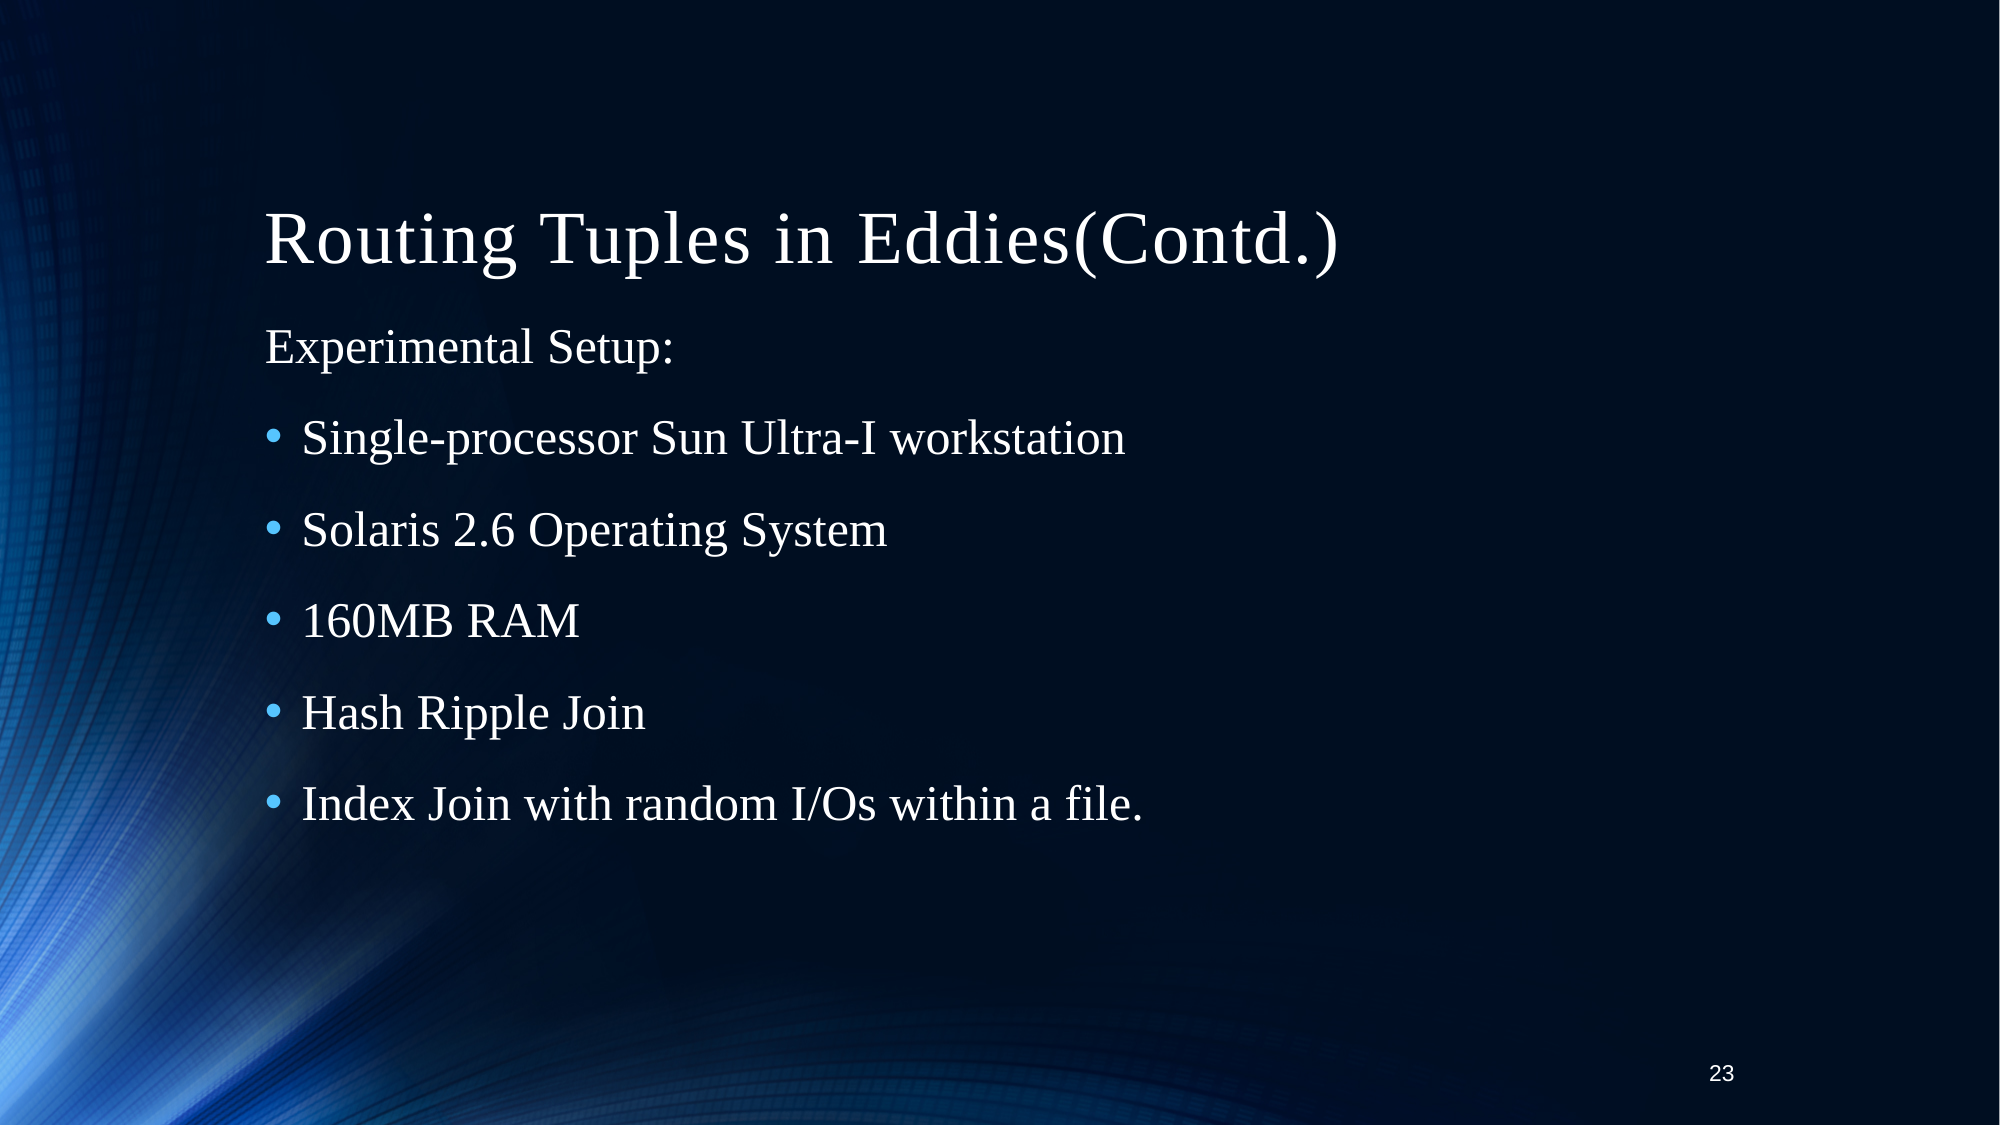

# Routing Tuples in Eddies(Contd.)
Experimental Setup:
Single-processor Sun Ultra-I workstation
Solaris 2.6 Operating System
160MB RAM
Hash Ripple Join
Index Join with random I/Os within a file.
23